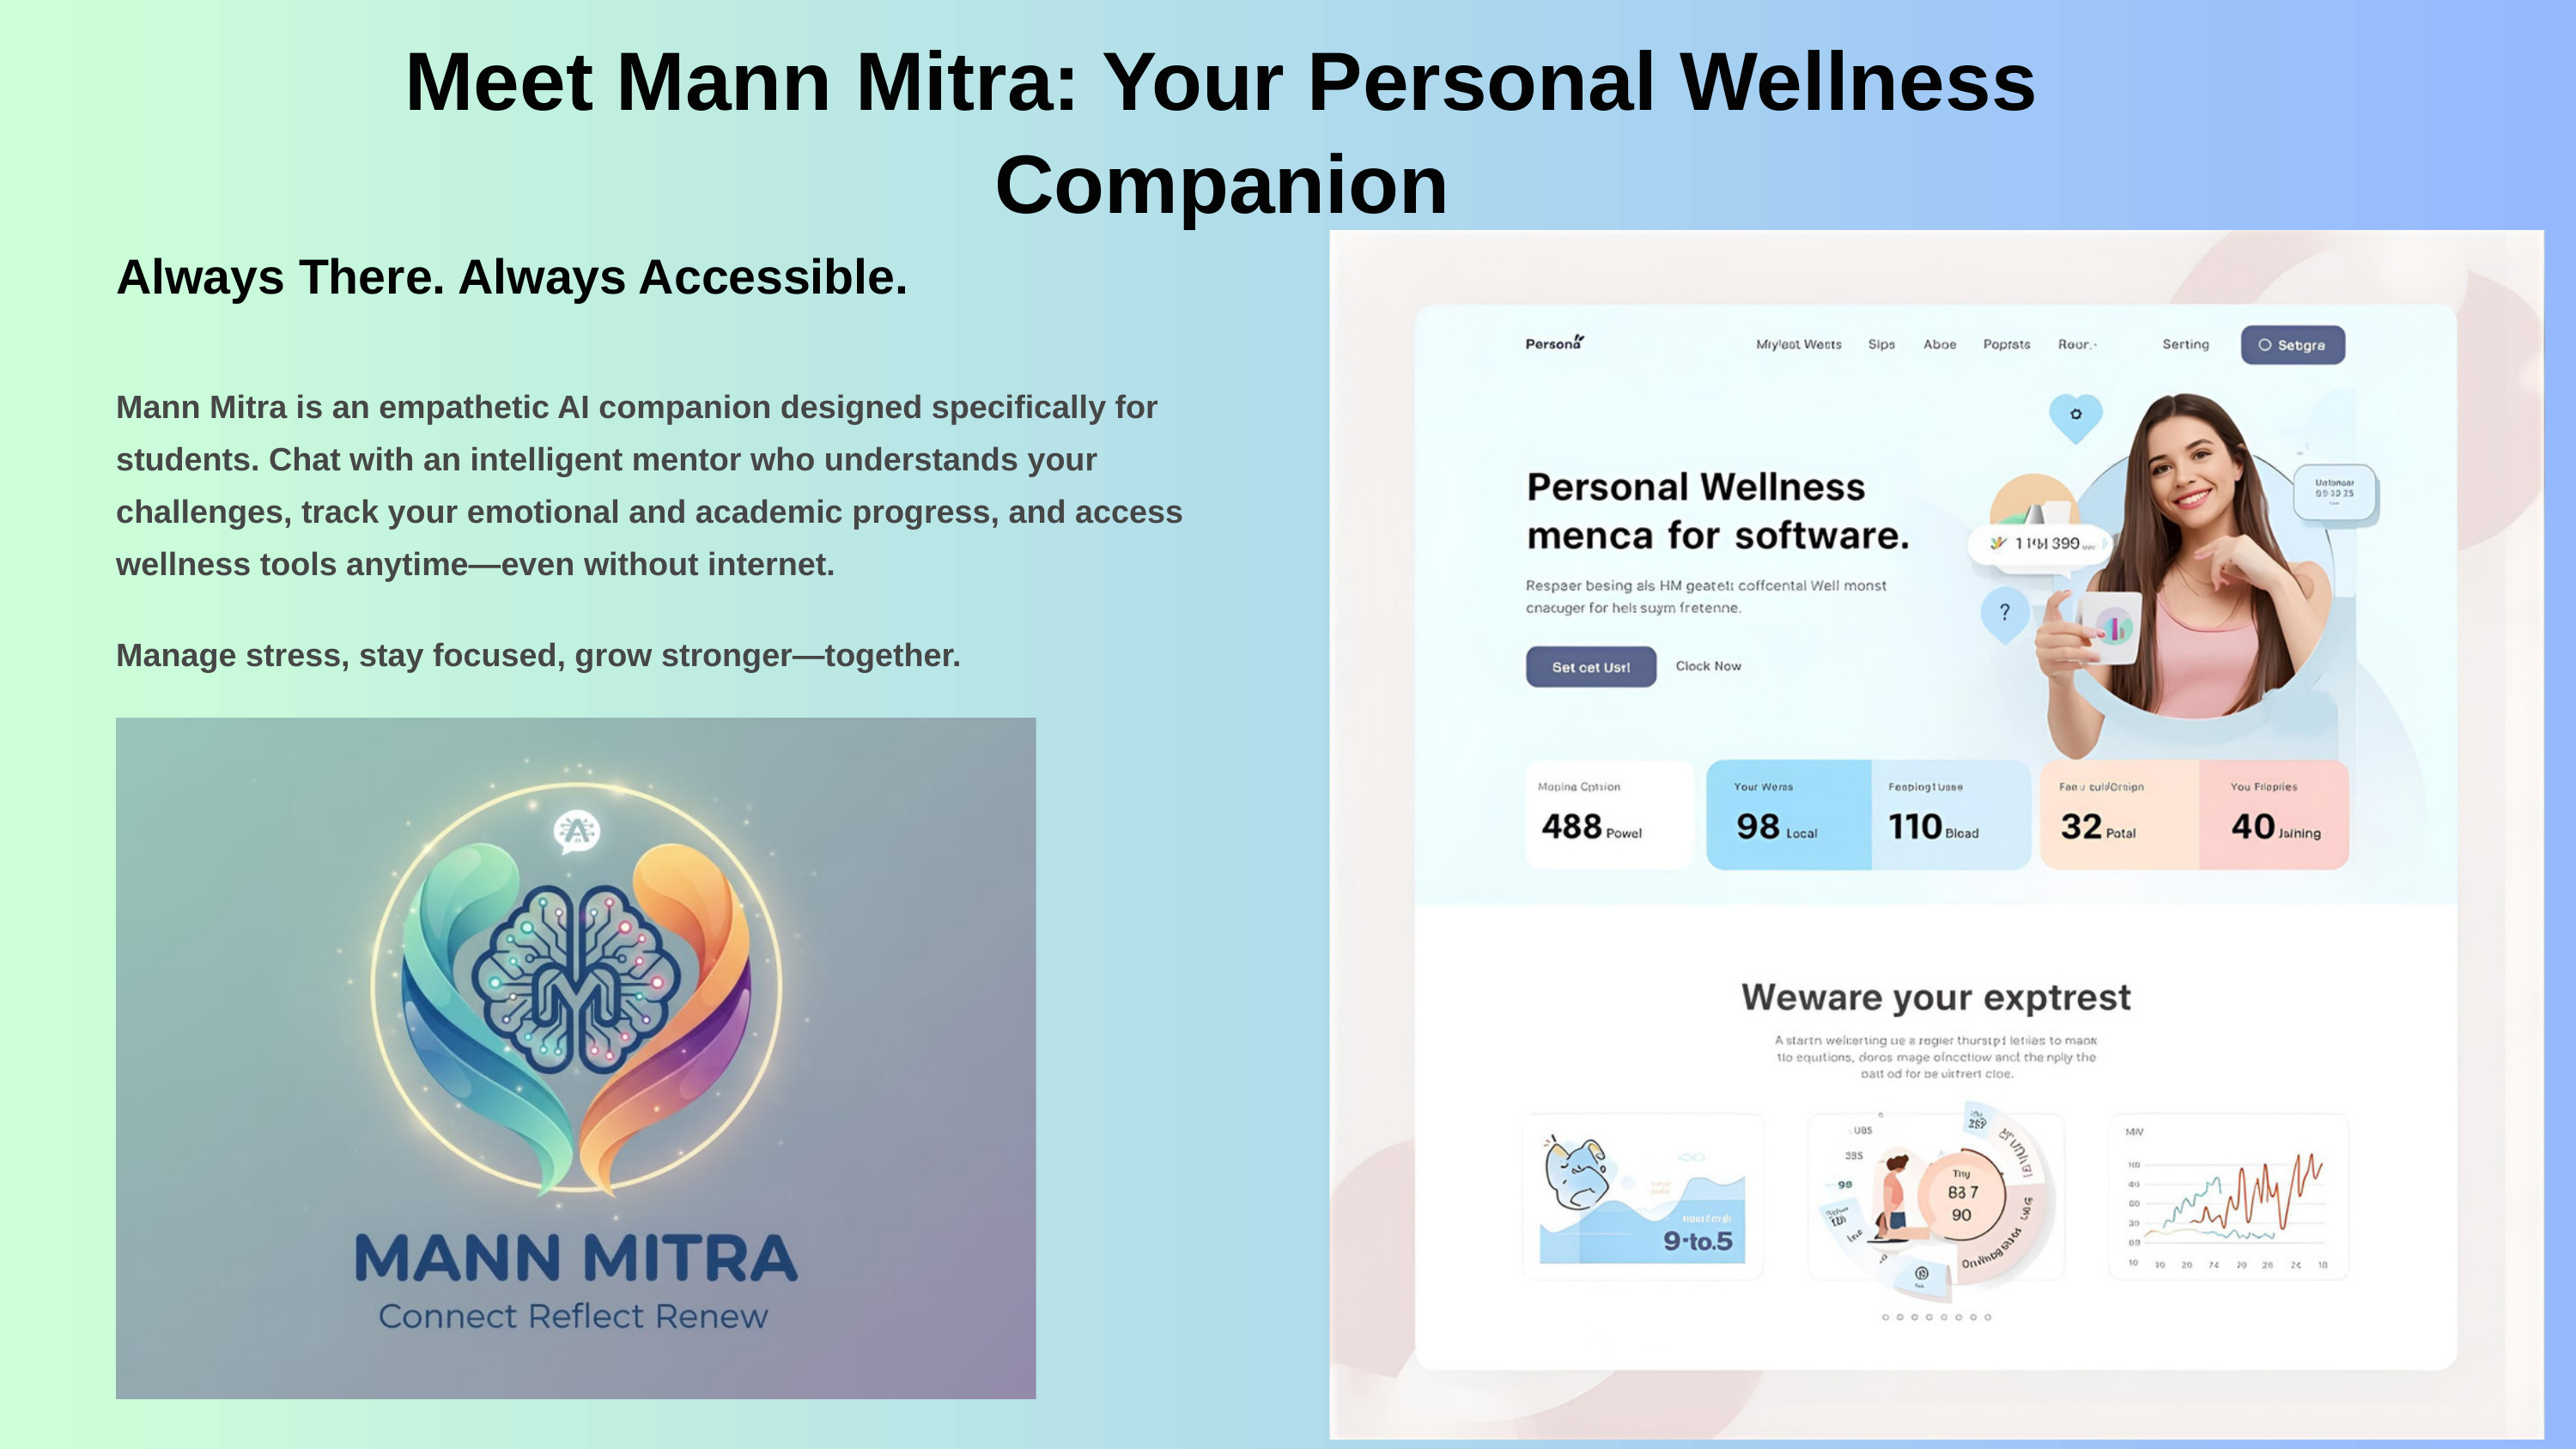

Meet Mann Mitra: Your Personal Wellness Companion

Always There. Always Accessible.
Mann Mitra is an empathetic AI companion designed specifically for students. Chat with an intelligent mentor who understands your challenges, track your emotional and academic progress, and access wellness tools anytime—even without internet.
Manage stress, stay focused, grow stronger—together.